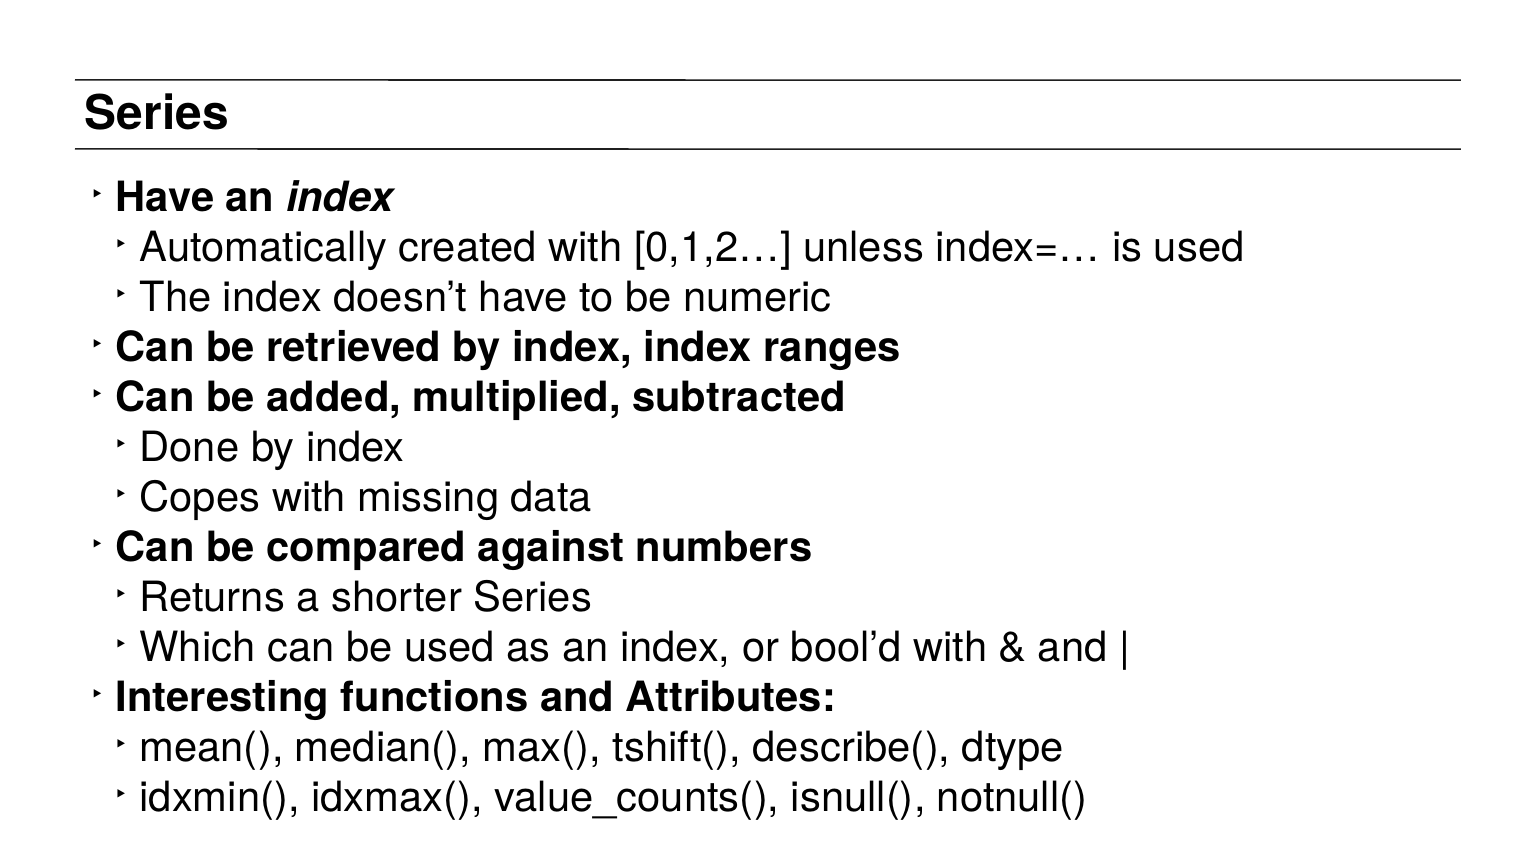

# Series
Have an index
Automatically created with [0,1,2…] unless index=… is used
The index doesn’t have to be numeric
Can be retrieved by index, index ranges
Can be added, multiplied, subtracted
Done by index
Copes with missing data
Can be compared against numbers
Returns a shorter Series
Which can be used as an index, or bool’d with & and |
Interesting functions and Attributes:
mean(), median(), max(), tshift(), describe(), dtype
idxmin(), idxmax(), value_counts(), isnull(), notnull()